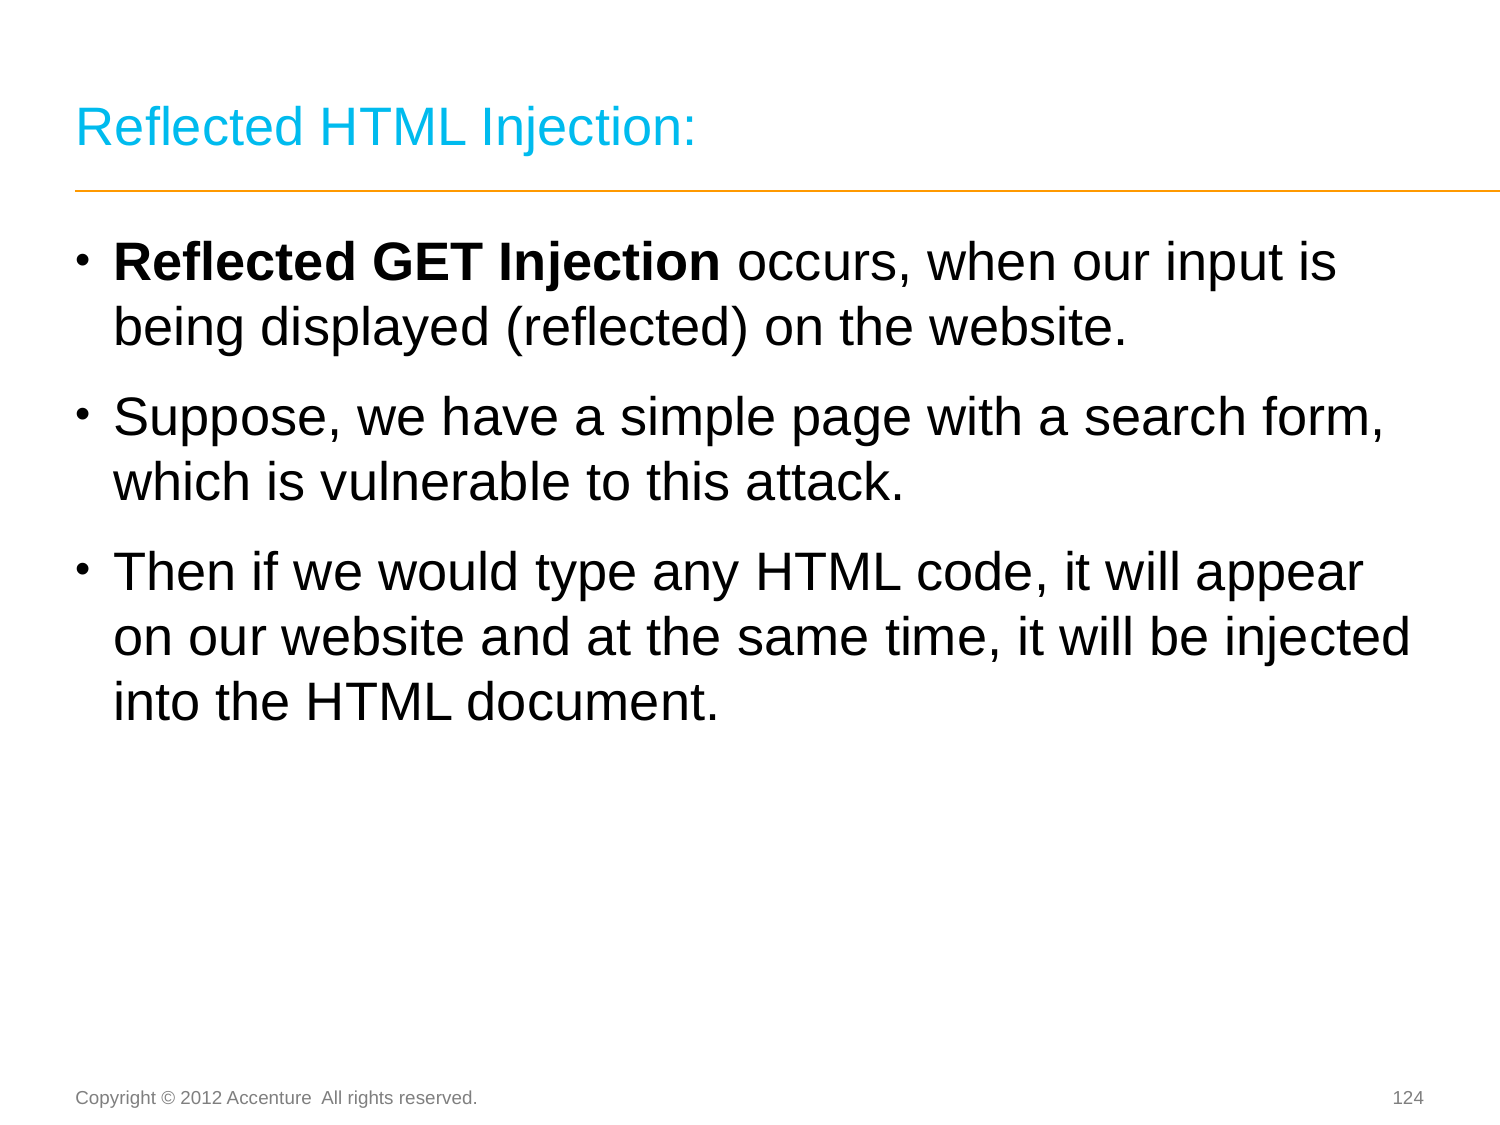

# Reflected HTML Injection:
Reflected GET Injection occurs, when our input is being displayed (reflected) on the website.
Suppose, we have a simple page with a search form, which is vulnerable to this attack.
Then if we would type any HTML code, it will appear on our website and at the same time, it will be injected into the HTML document.